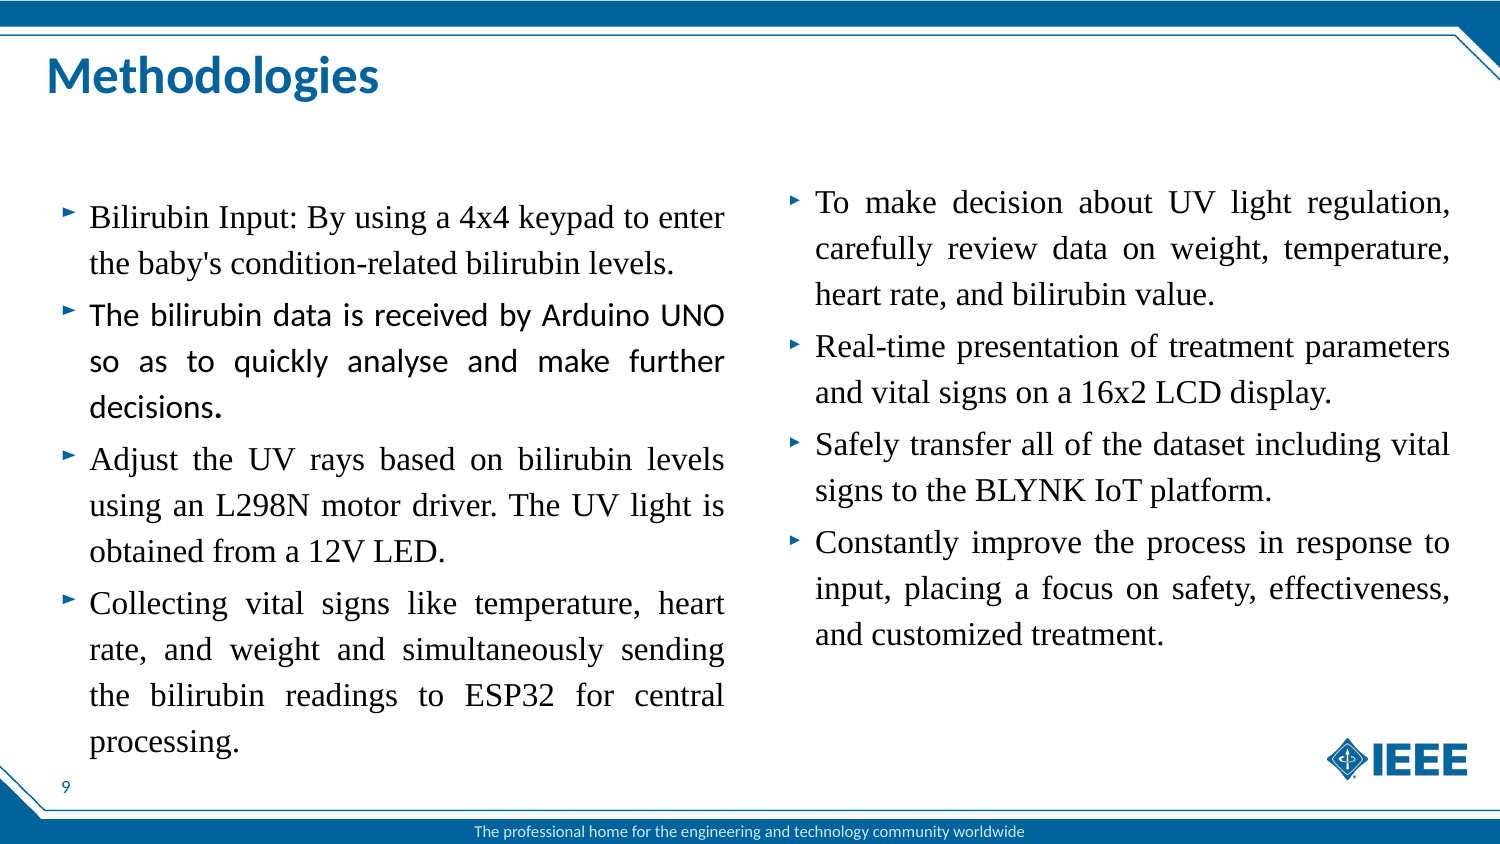

# Methodologies
To make decision about UV light regulation, carefully review data on weight, temperature, heart rate, and bilirubin value.
Real-time presentation of treatment parameters and vital signs on a 16x2 LCD display.
Safely transfer all of the dataset including vital signs to the BLYNK IoT platform.
Constantly improve the process in response to input, placing a focus on safety, effectiveness, and customized treatment.

Bilirubin Input: By using a 4x4 keypad to enter the baby's condition-related bilirubin levels.
The bilirubin data is received by Arduino UNO so as to quickly analyse and make further decisions.
Adjust the UV rays based on bilirubin levels using an L298N motor driver. The UV light is obtained from a 12V LED.
Collecting vital signs like temperature, heart rate, and weight and simultaneously sending the bilirubin readings to ESP32 for central processing.
9